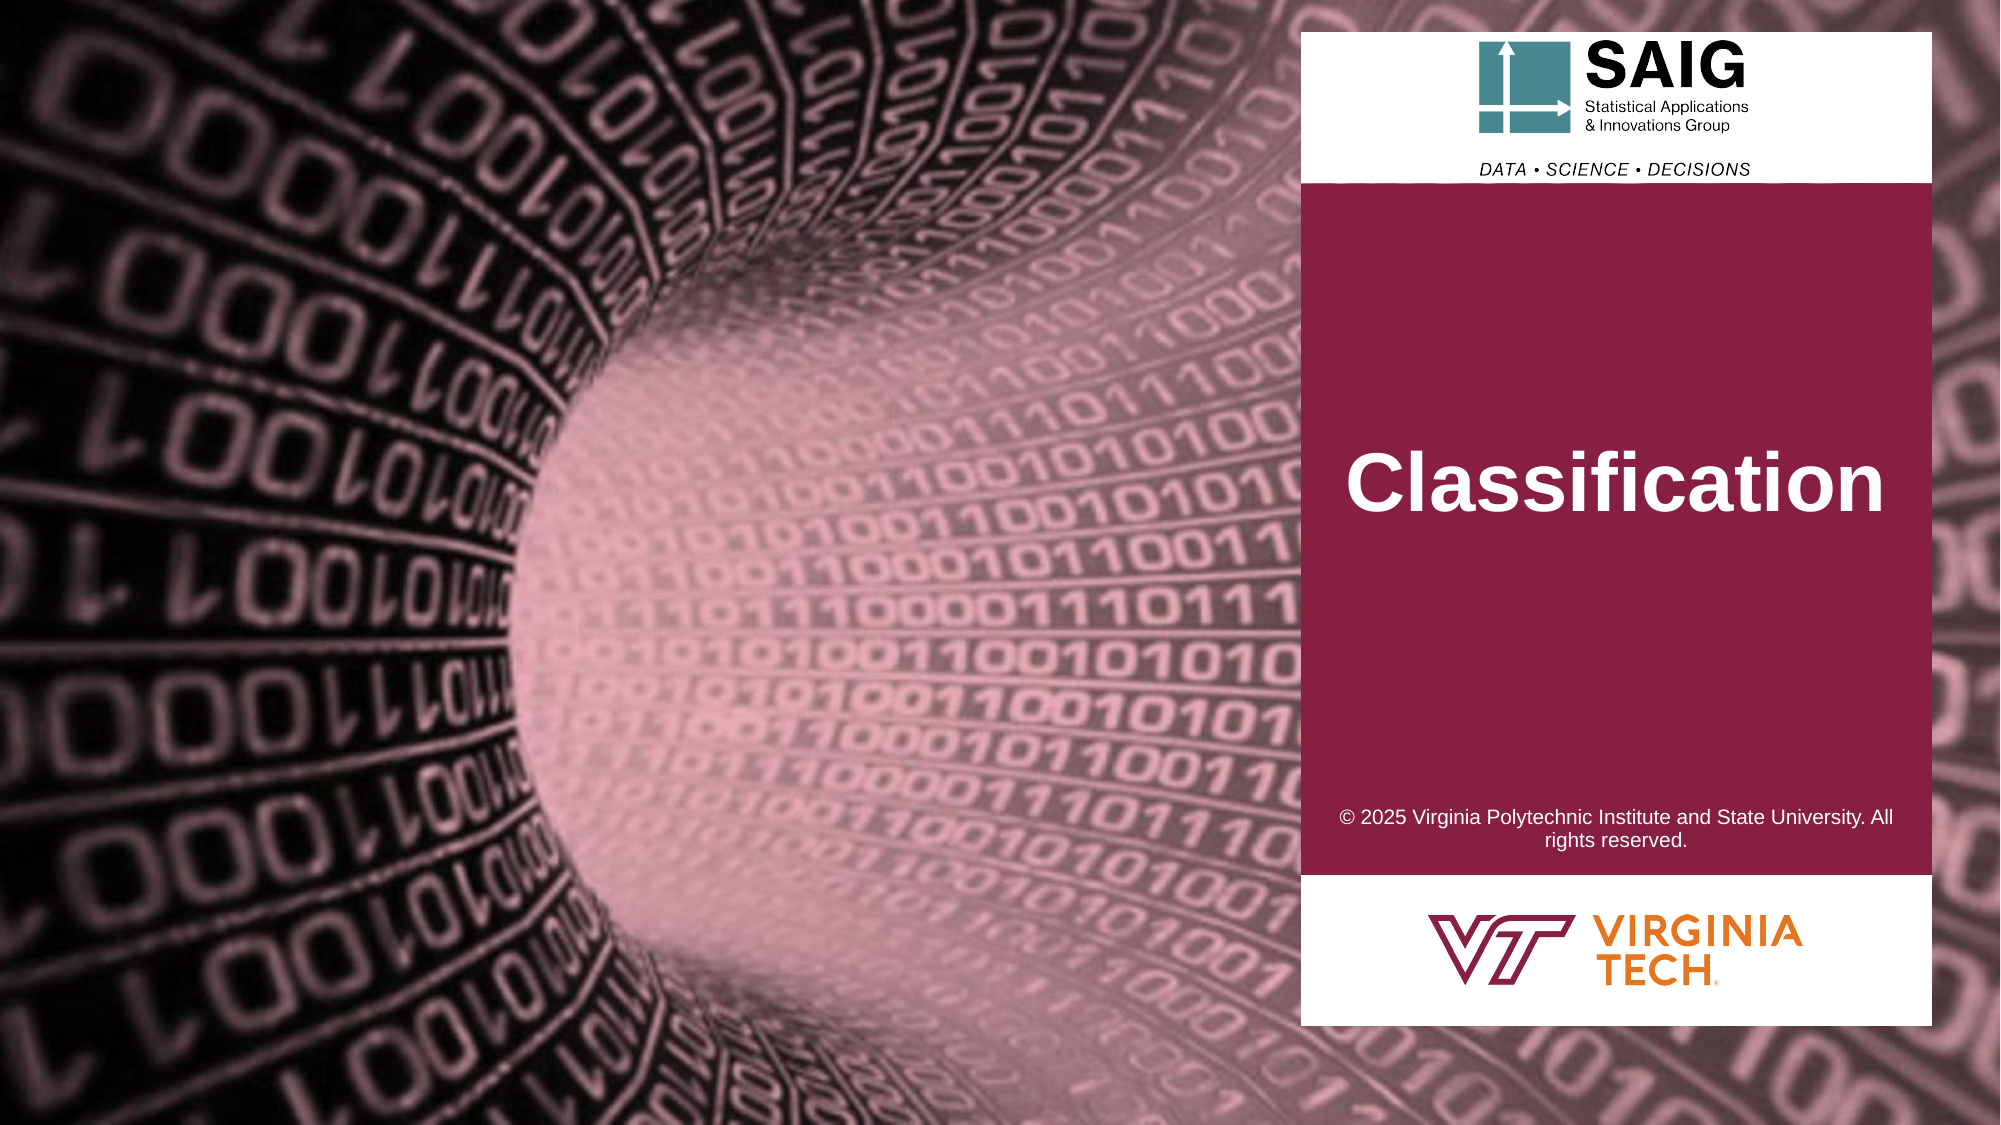

# Classification
© 2025 Virginia Polytechnic Institute and State University. All rights reserved.